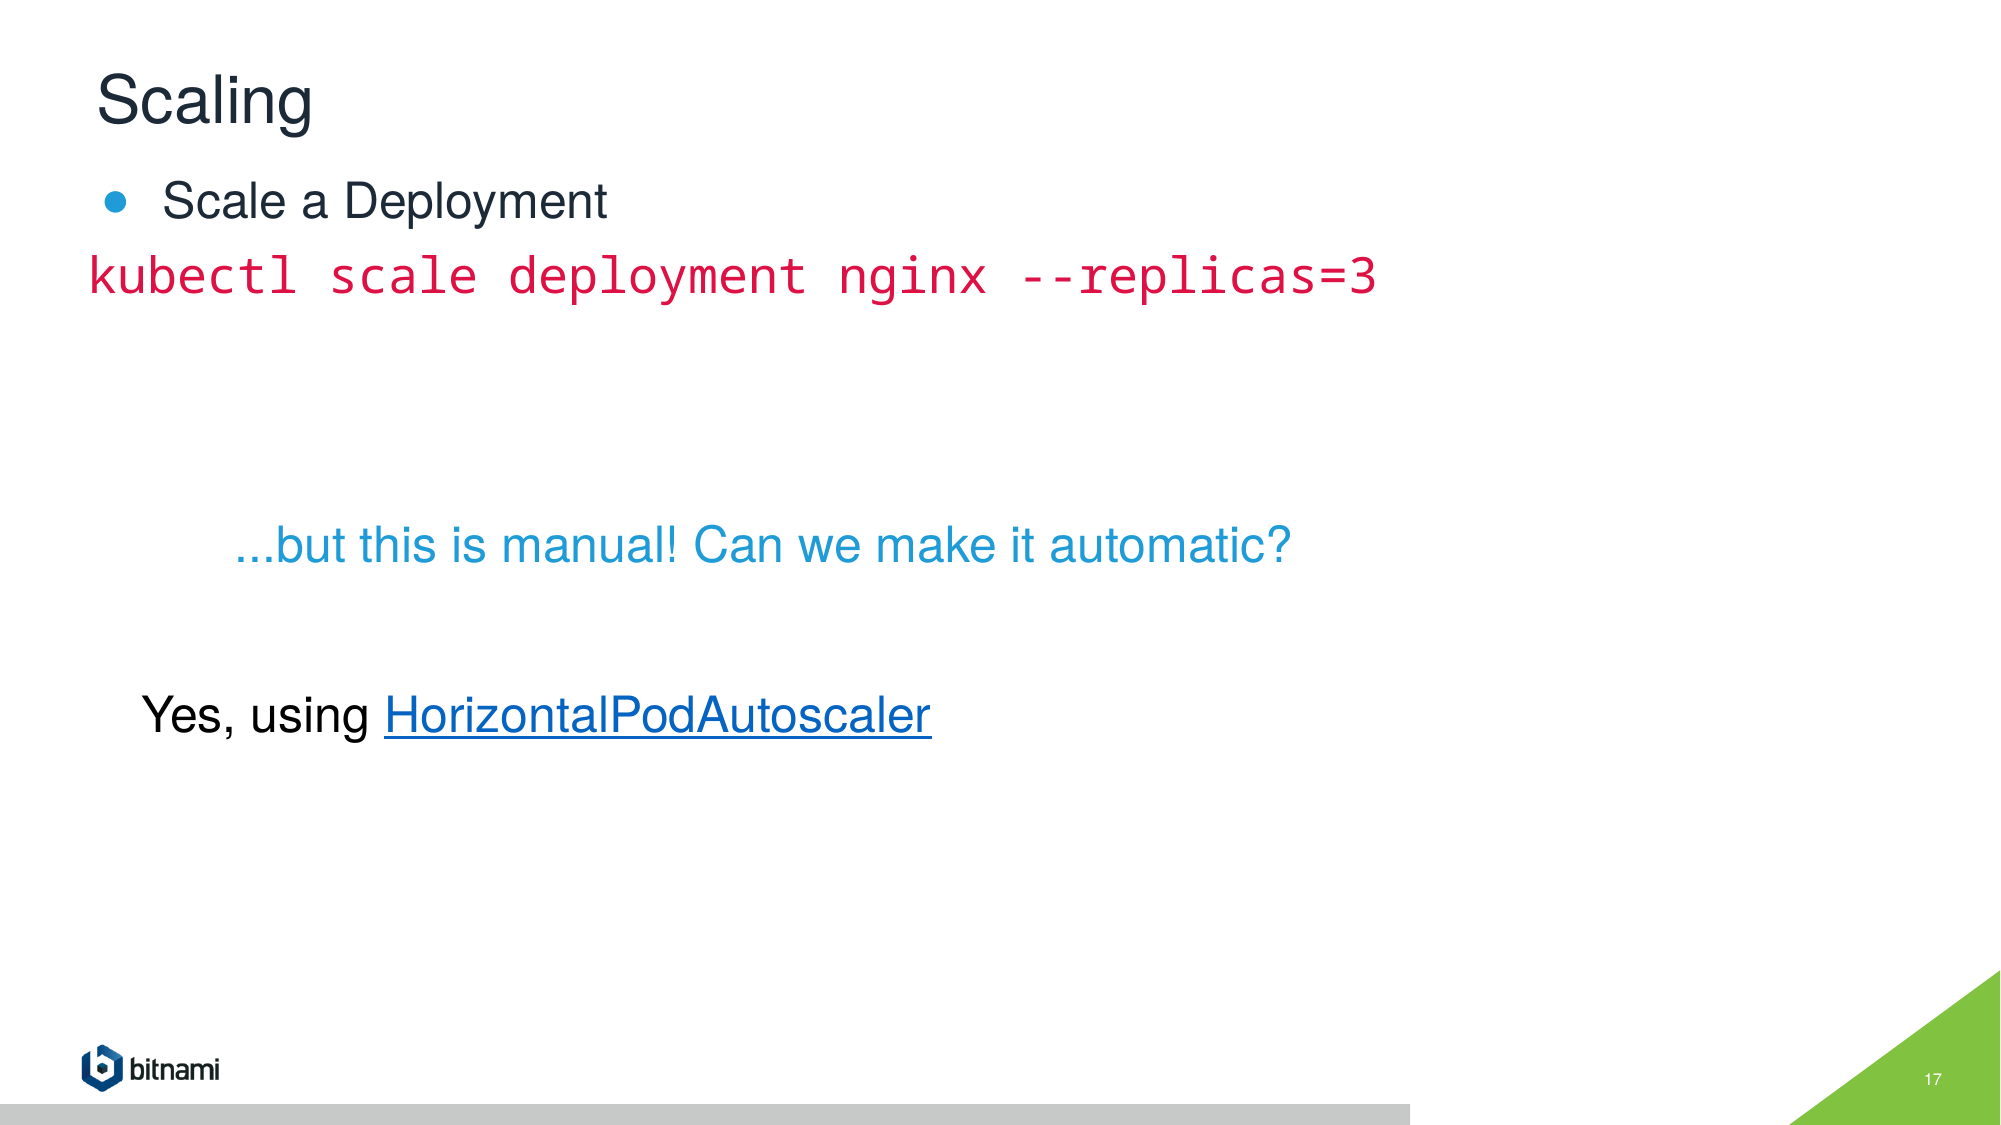

# Scaling
Scale a Deployment
kubectl scale deployment nginx --replicas=3
...but this is manual! Can we make it automatic?
Yes, using HorizontalPodAutoscaler
17